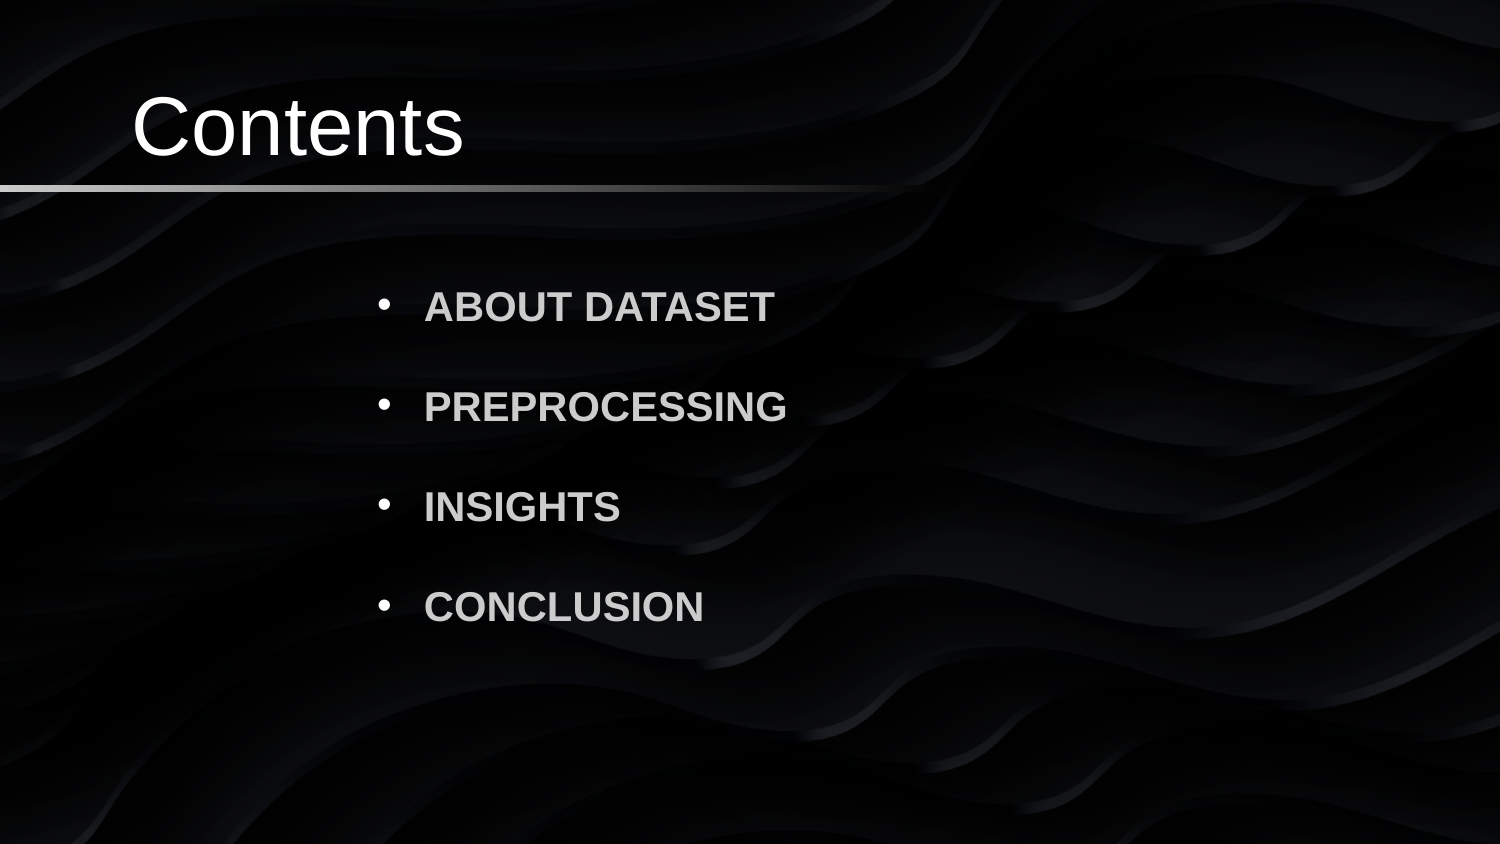

# Contents
ABOUT DATASET

PREPROCESSING

INSIGHTS

CONCLUSION